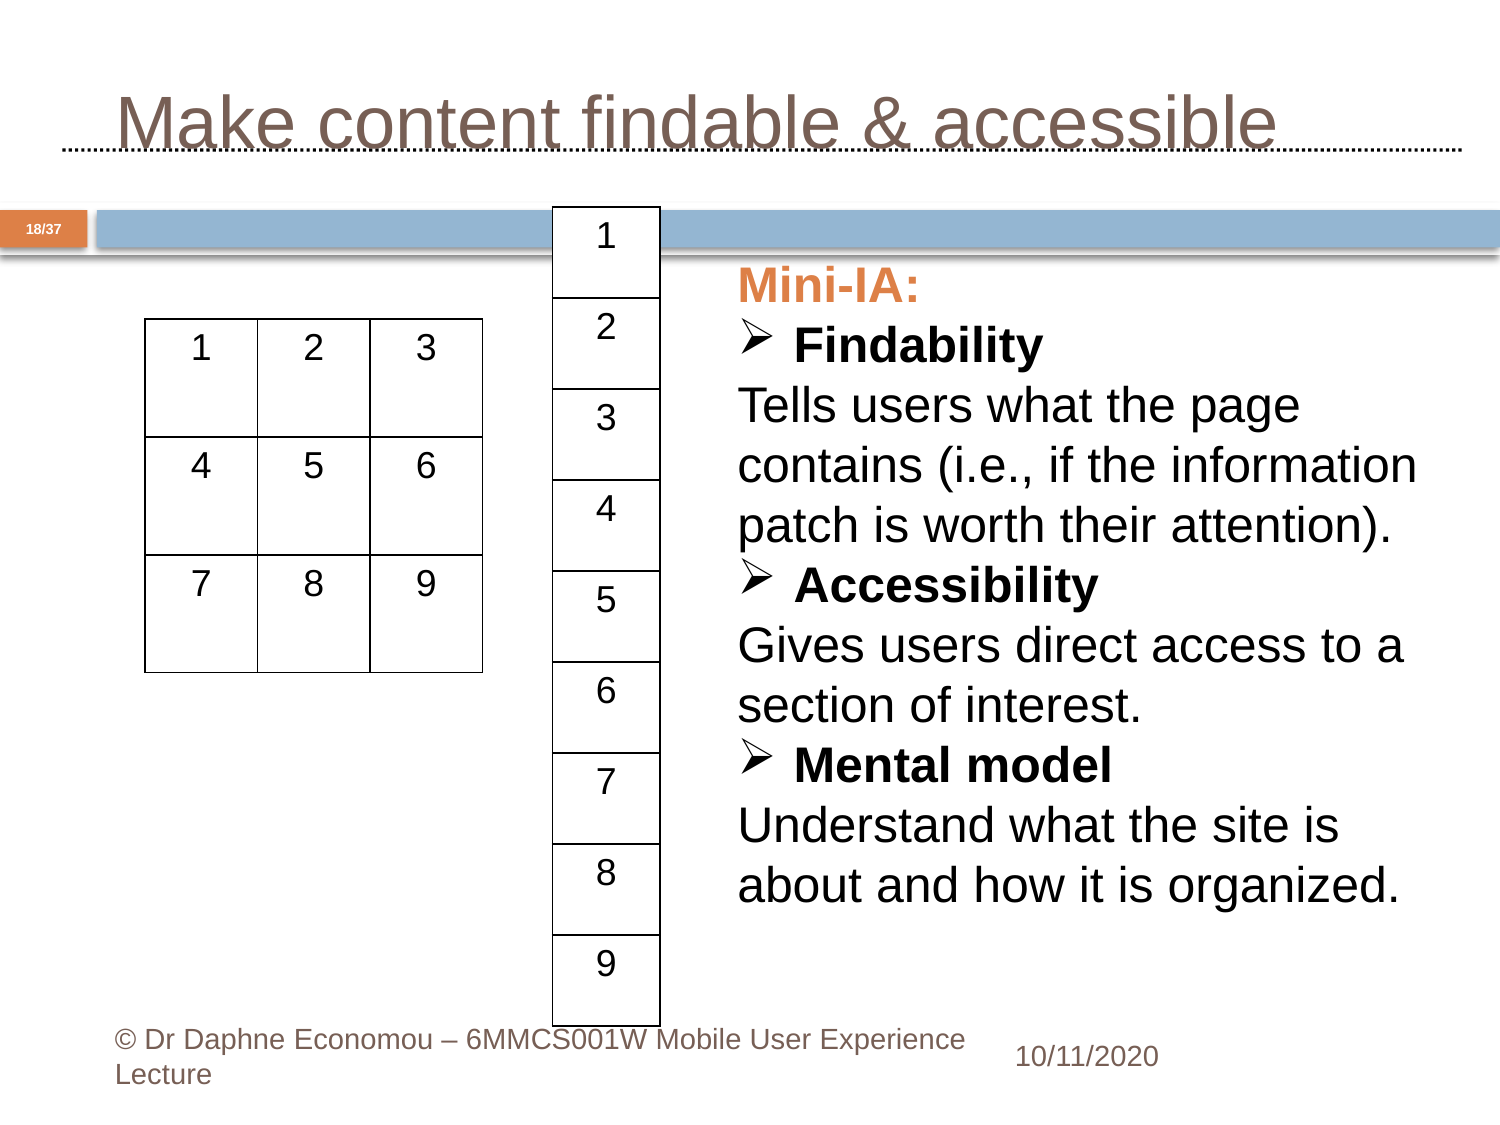

# Make content findable & accessible
| 1 |
| --- |
| 2 |
| 3 |
| 4 |
| 5 |
| 6 |
| 7 |
| 8 |
| 9 |
18/37
Mini-IA:
Findability
Tells users what the page contains (i.e., if the information patch is worth their attention).
Accessibility
Gives users direct access to a section of interest.
Mental model
Understand what the site is about and how it is organized.

| 1 | 2 | 3 |
| --- | --- | --- |
| 4 | 5 | 6 |
| 7 | 8 | 9 |
© Dr Daphne Economou – 6MMCS001W Mobile User Experience Lecture
10/11/2020